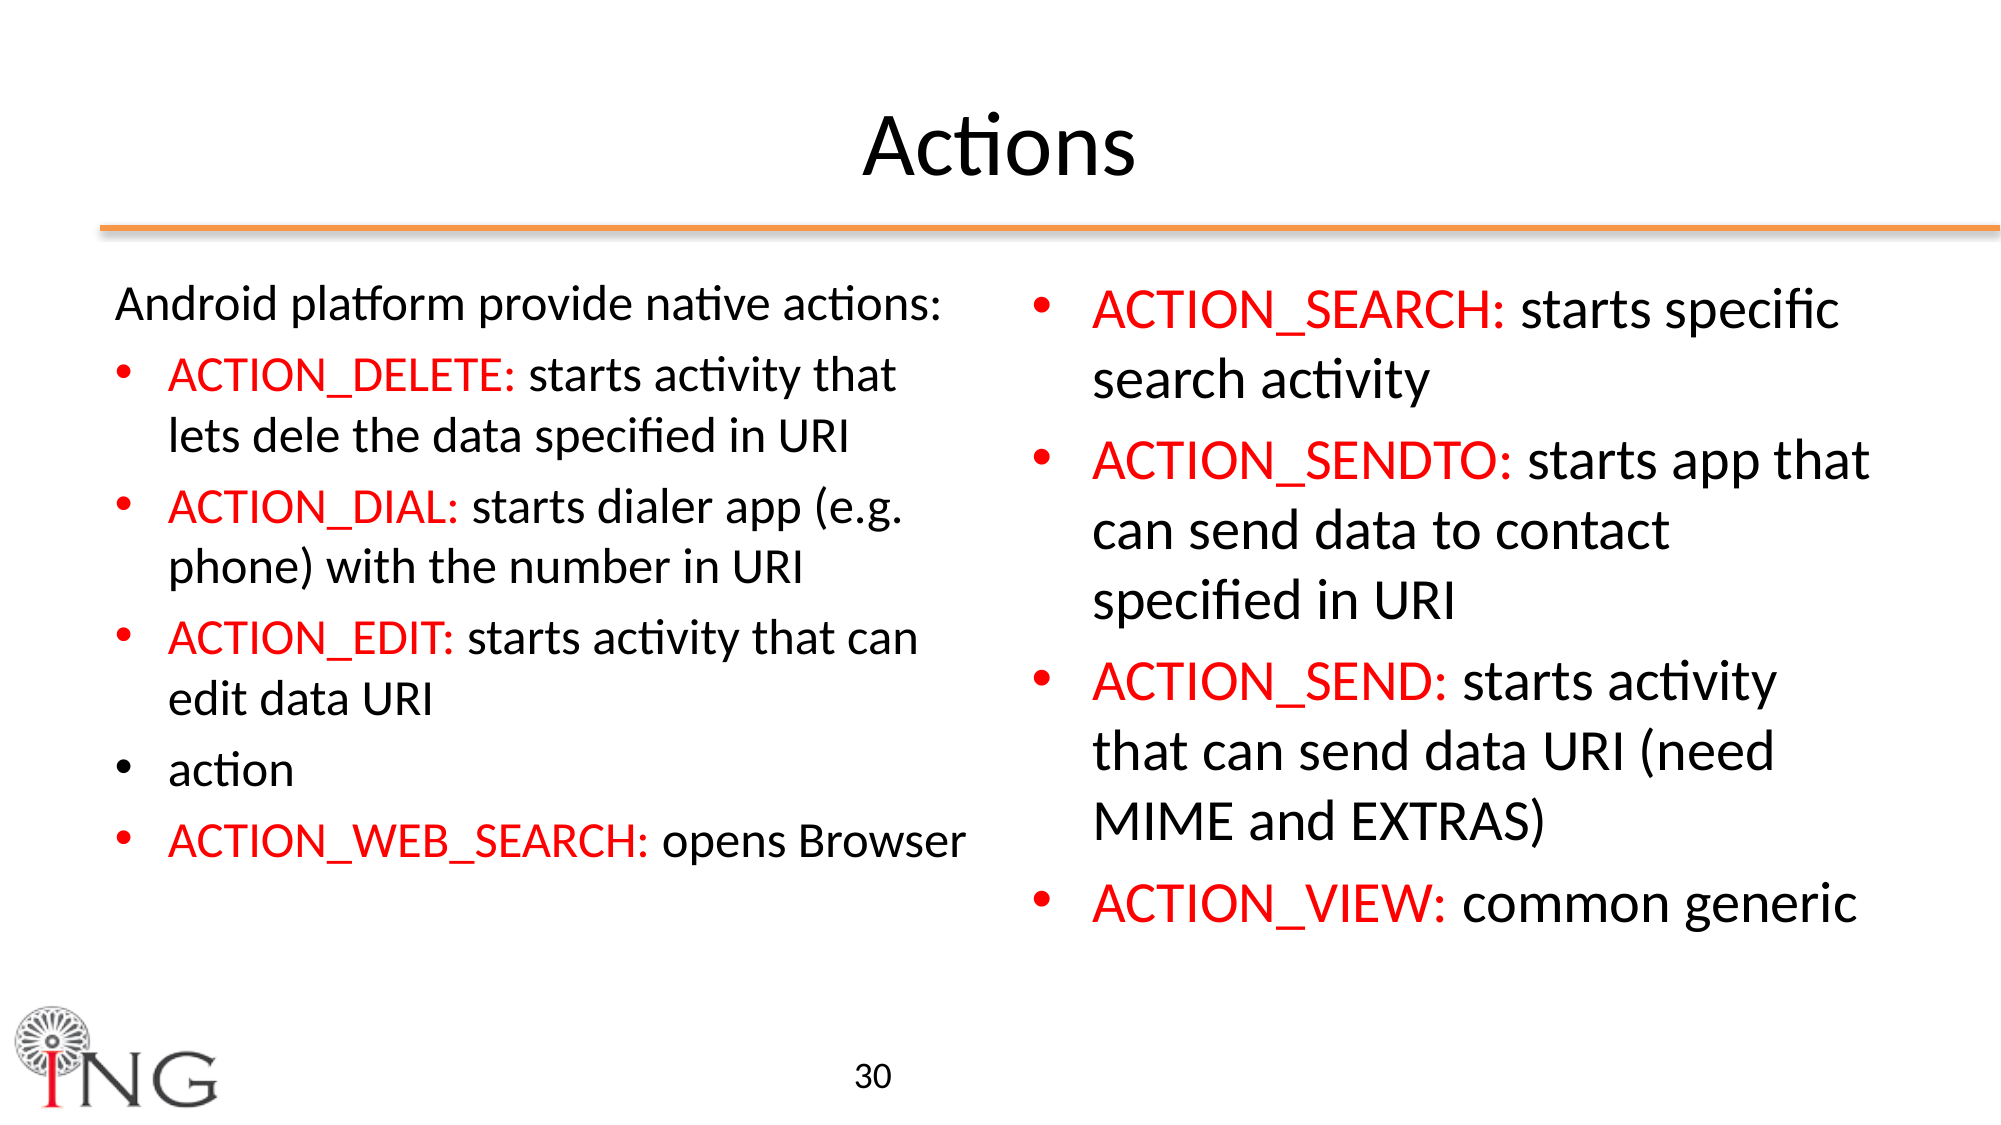

# Actions
Android platform provide native actions:
ACTION_DELETE: starts activity that lets dele the data specified in URI
ACTION_DIAL: starts dialer app (e.g. phone) with the number in URI
ACTION_EDIT: starts activity that can edit data URI
action
ACTION_WEB_SEARCH: opens Browser

ACTION_SEARCH: starts specific search activity
ACTION_SENDTO: starts app that can send data to contact specified in URI
ACTION_SEND: starts activity that can send data URI (need MIME and EXTRAS)
ACTION_VIEW: common generic
30